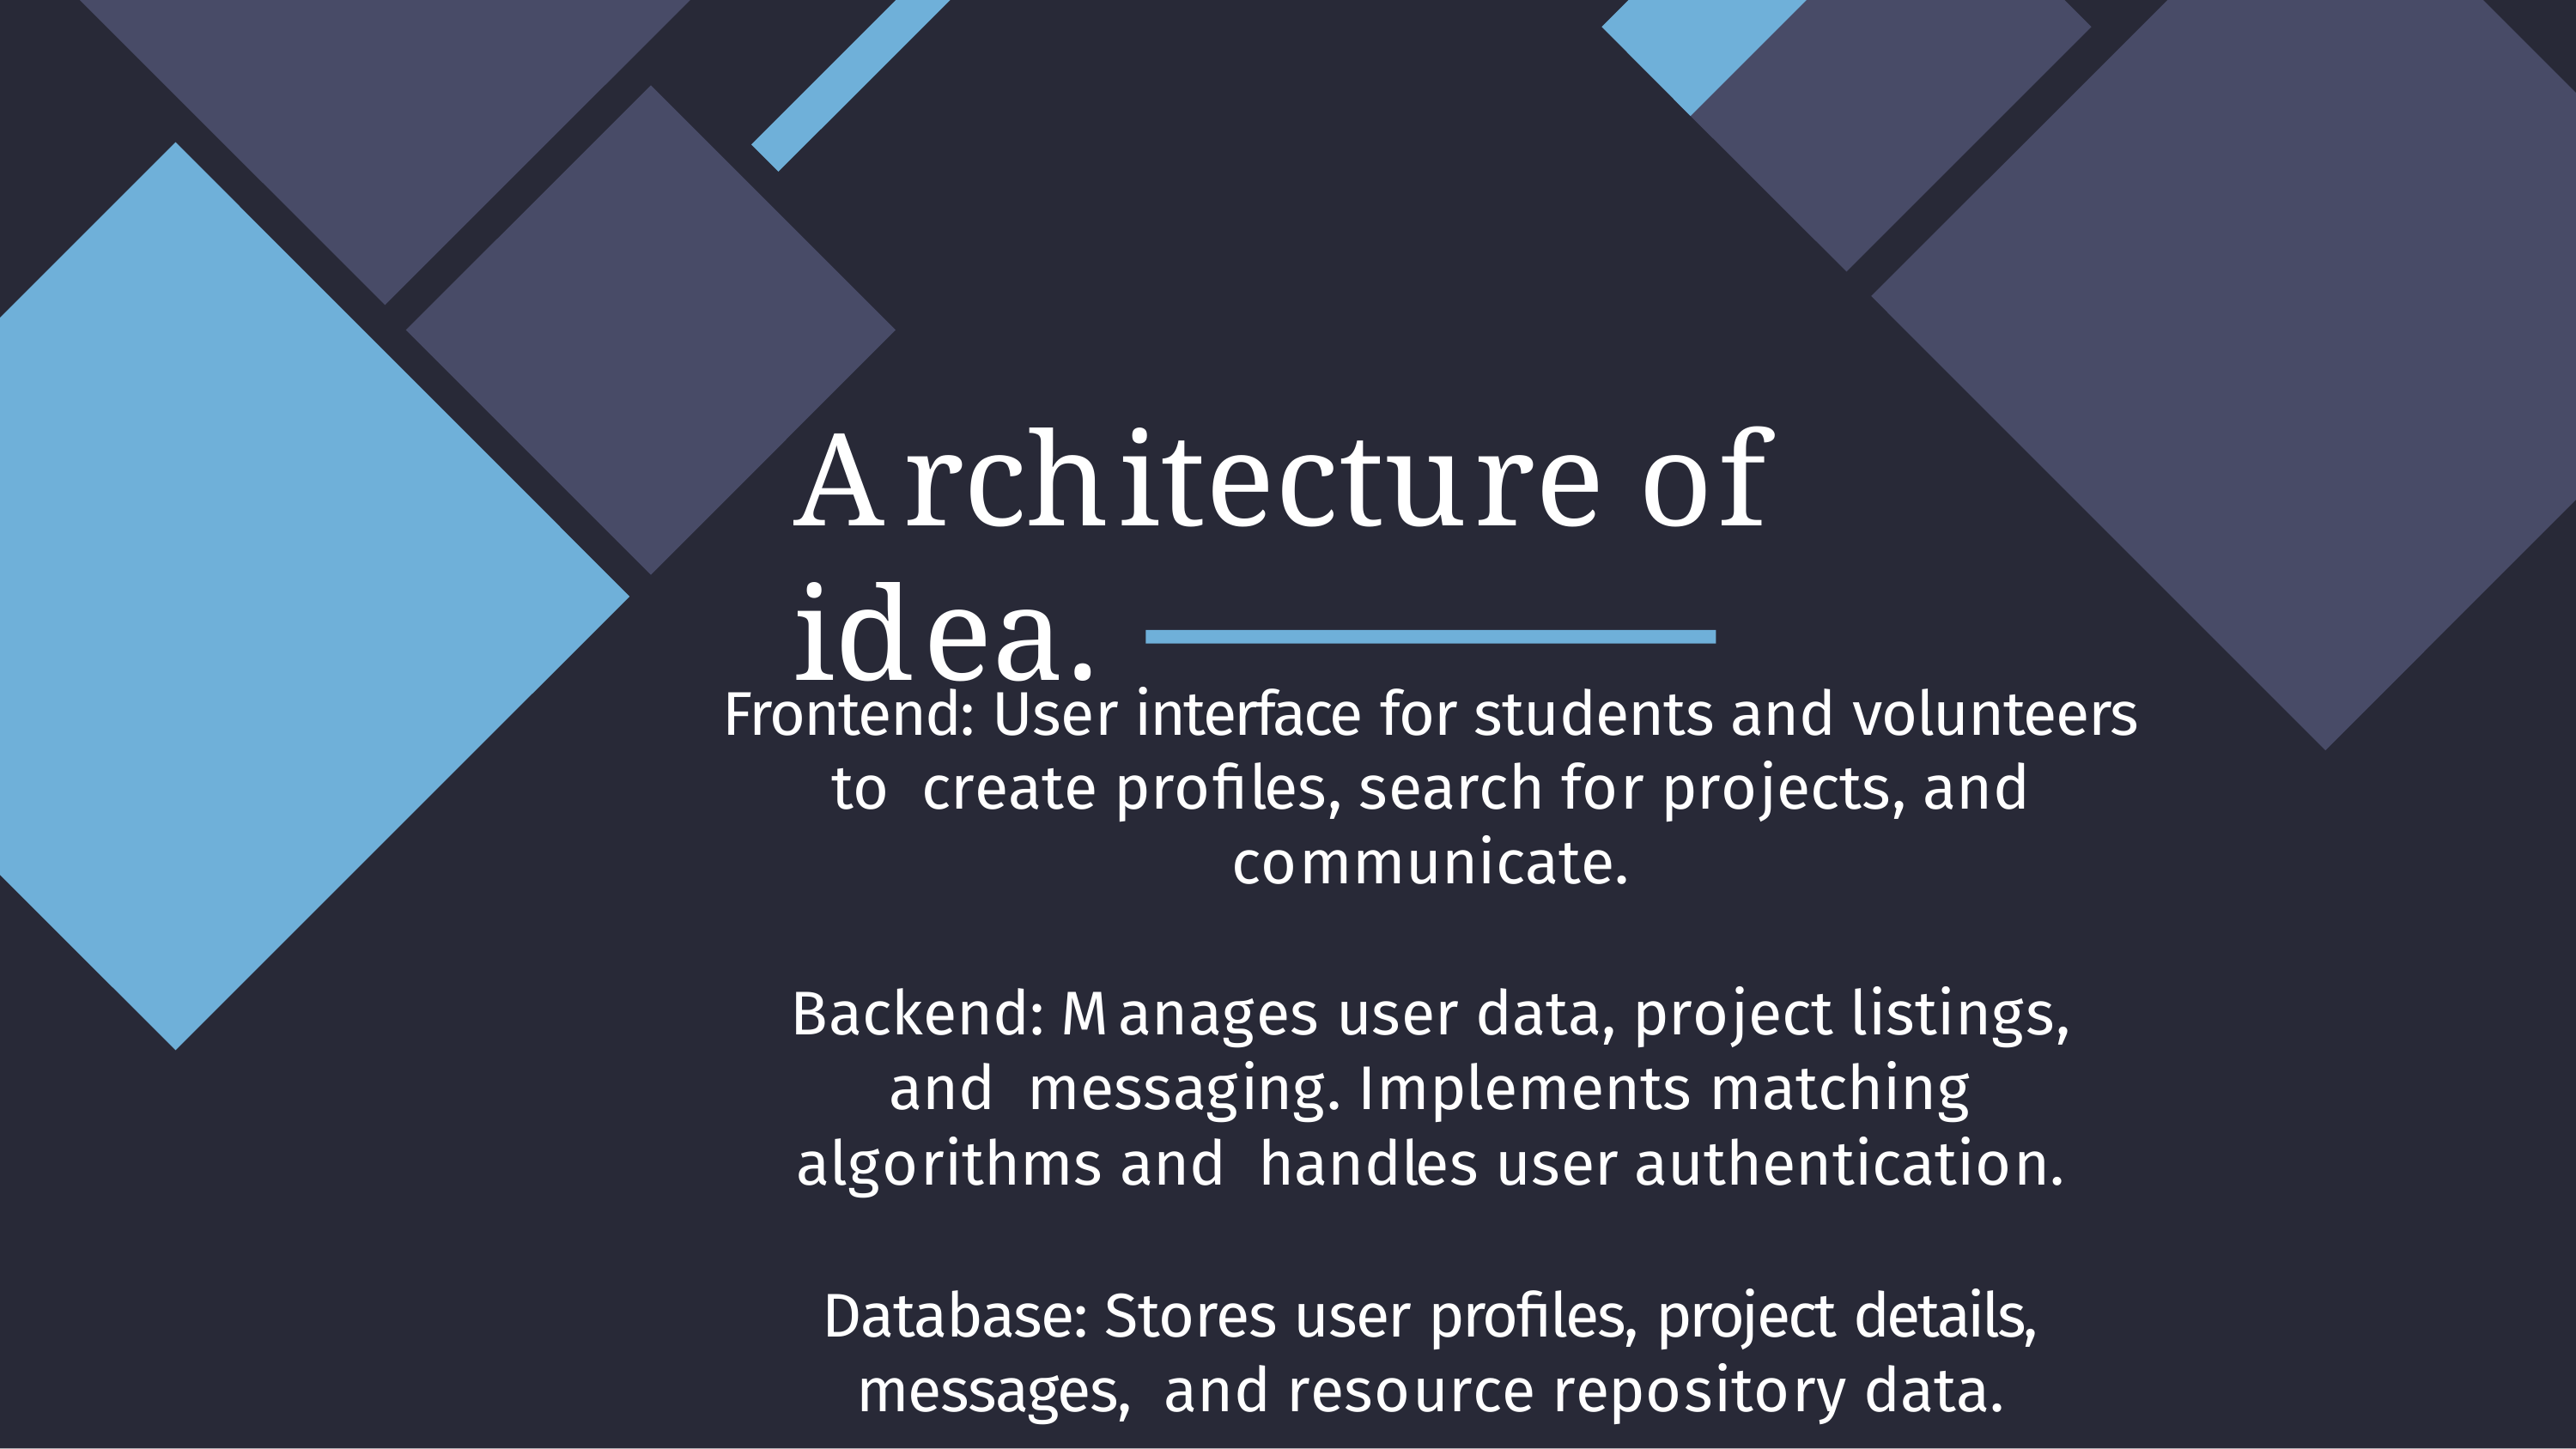

# Architecture of idea.

Frontend: User interface for students and volunteers to  create proﬁles, search for projects, and communicate.

Backend: Manages user data, project listings, and  messaging. Implements matching algorithms and  handles user authentication.

Database: Stores user proﬁles, project details, messages,  and resource repository data.